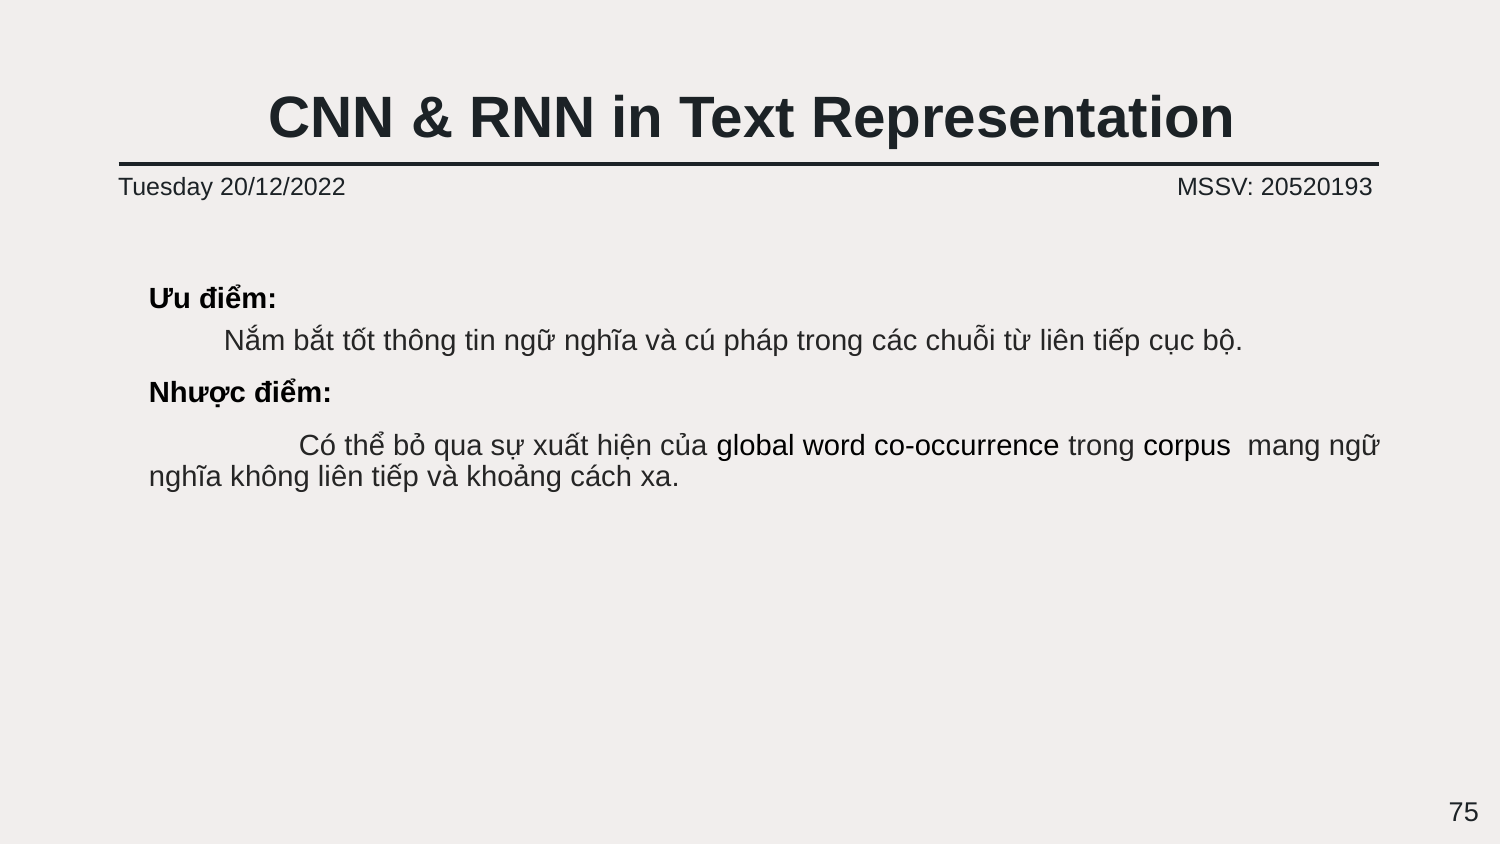

# CNN & RNN in Text Representation
Tuesday 20/12/2022
MSSV: 20520193
Ưu điểm:
Nắm bắt tốt thông tin ngữ nghĩa và cú pháp trong các chuỗi từ liên tiếp cục bộ.
Nhược điểm:
	Có thể bỏ qua sự xuất hiện của global word co-occurrence trong corpus  mang ngữ nghĩa không liên tiếp và khoảng cách xa.

75